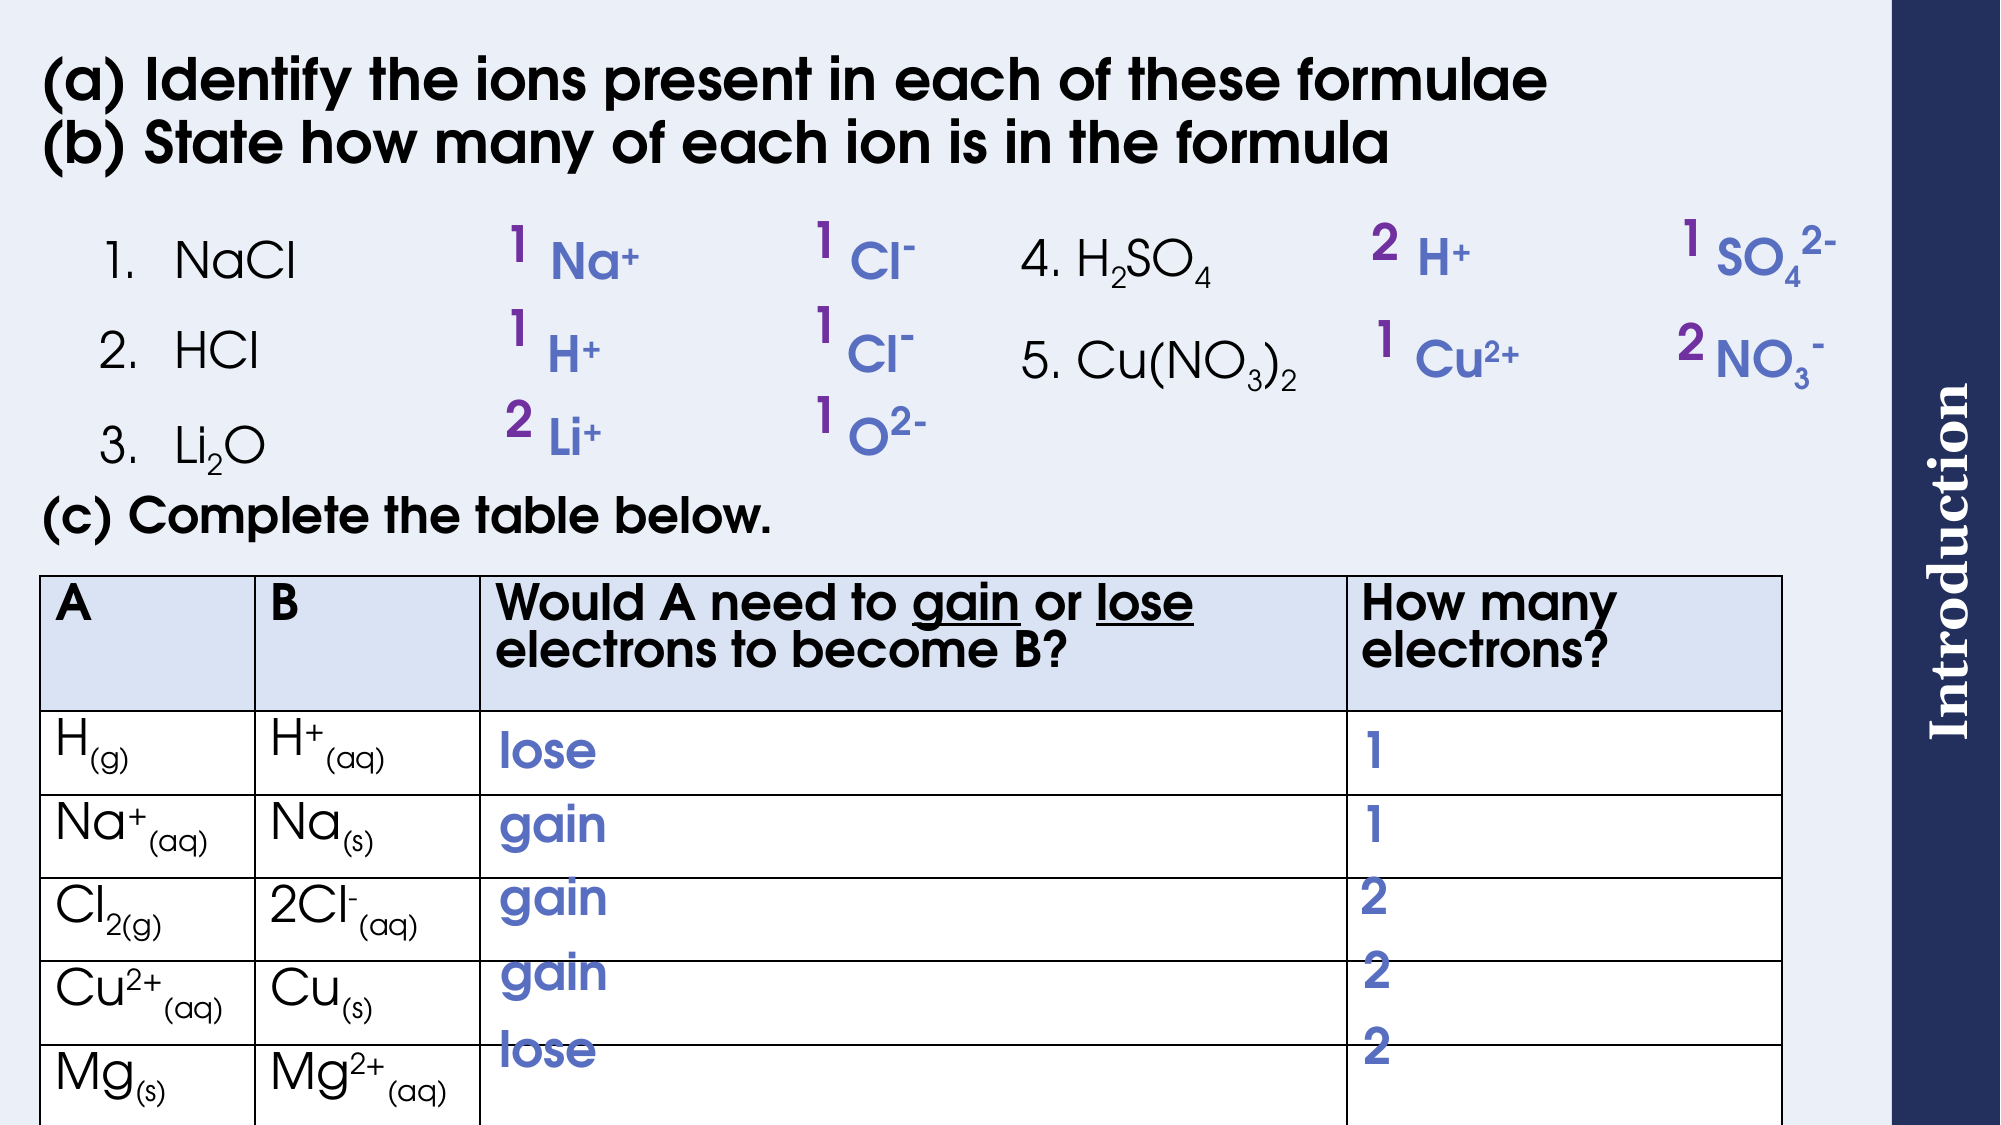

# (a) Identify the ions present in each of these formulae (b) State how many of each ion is in the formula
4. H2SO4
5. Cu(NO3)2
NaCl
HCl
Li2O
1
H+		SO42-
1
2
1
Na+		Cl-
1
1
H+		Cl-
1
2
Cu2+		NO3-
1
2
Li+		O2-
(c) Complete the table below.
| A | B | Would A need to gain or lose electrons to become B? | How many electrons? |
| --- | --- | --- | --- |
| H(g) | H+(aq) |  |  |
| Na+(aq) | Na(s) |  |  |
| Cl2(g) | 2Cl-(aq) |  |  |
| Cu2+(aq) | Cu(s) |  |  |
| Mg(s) | Mg2+(aq) |  |  |
lose
1
gain
1
2
gain
2
gain
2
lose